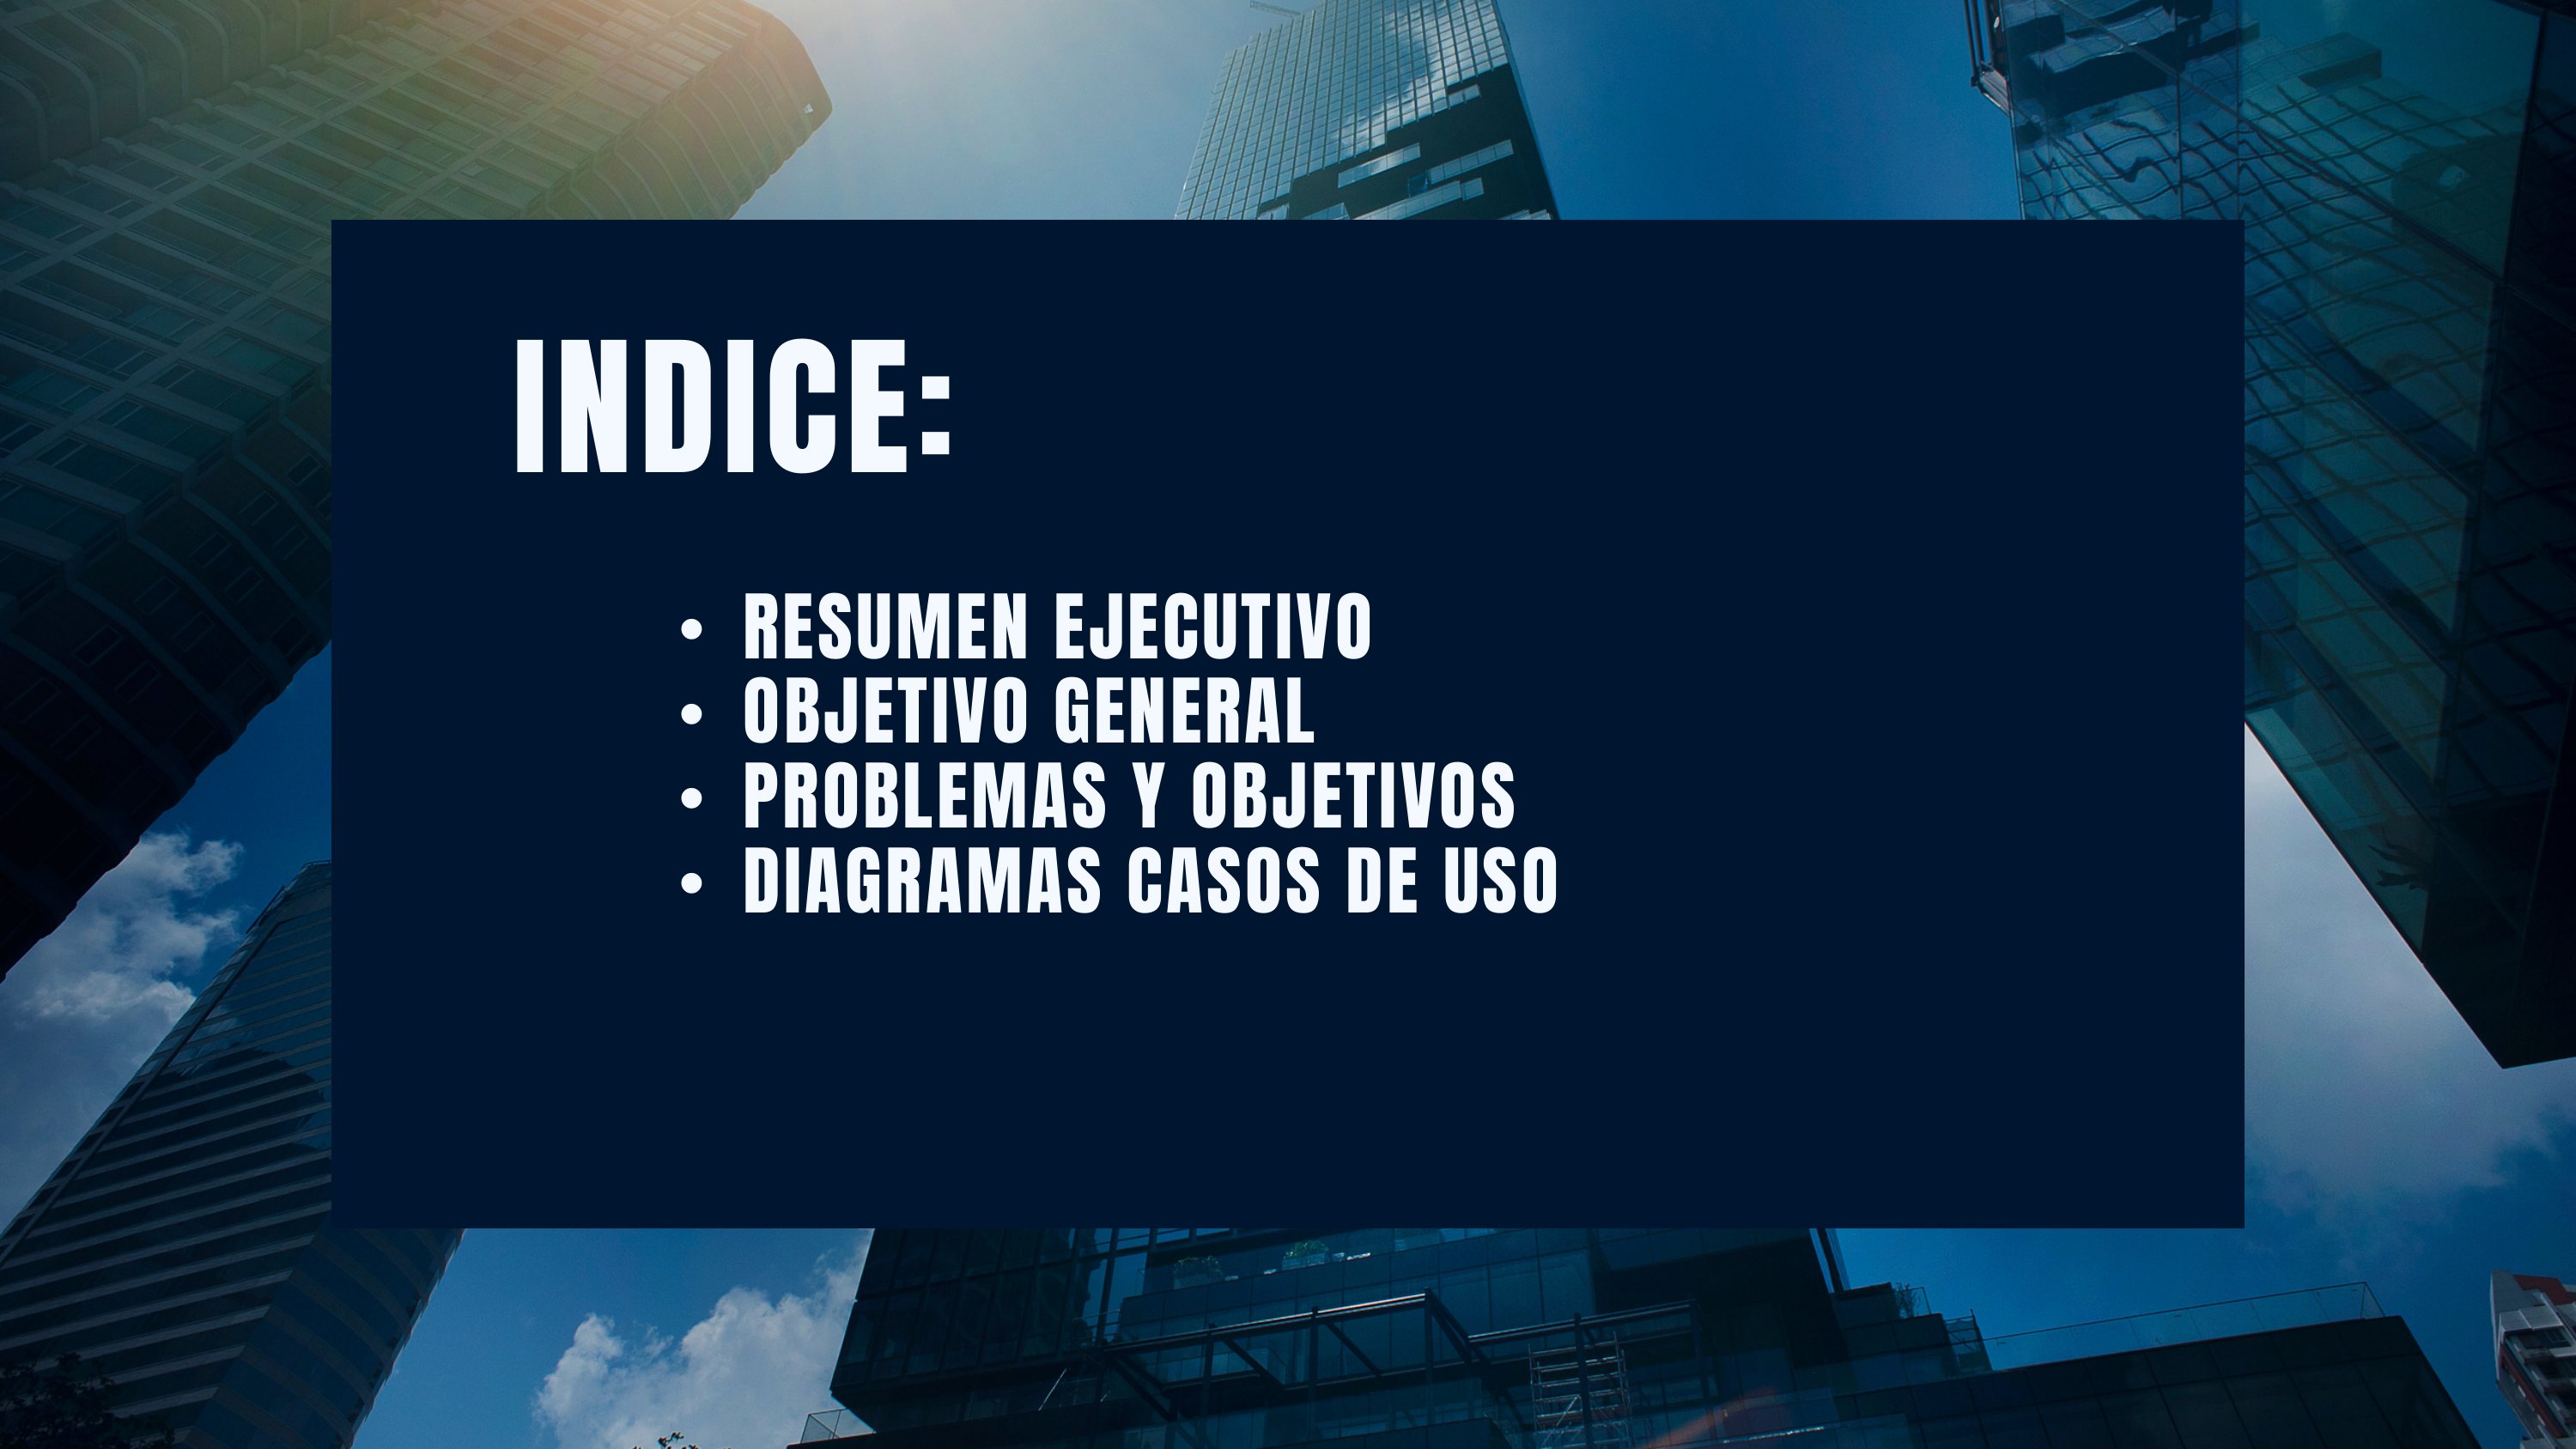

INDICE:
RESUMEN EJECUTIVO
OBJETIVO GENERAL
PROBLEMAS Y OBJETIVOS
DIAGRAMAS CASOS DE USO